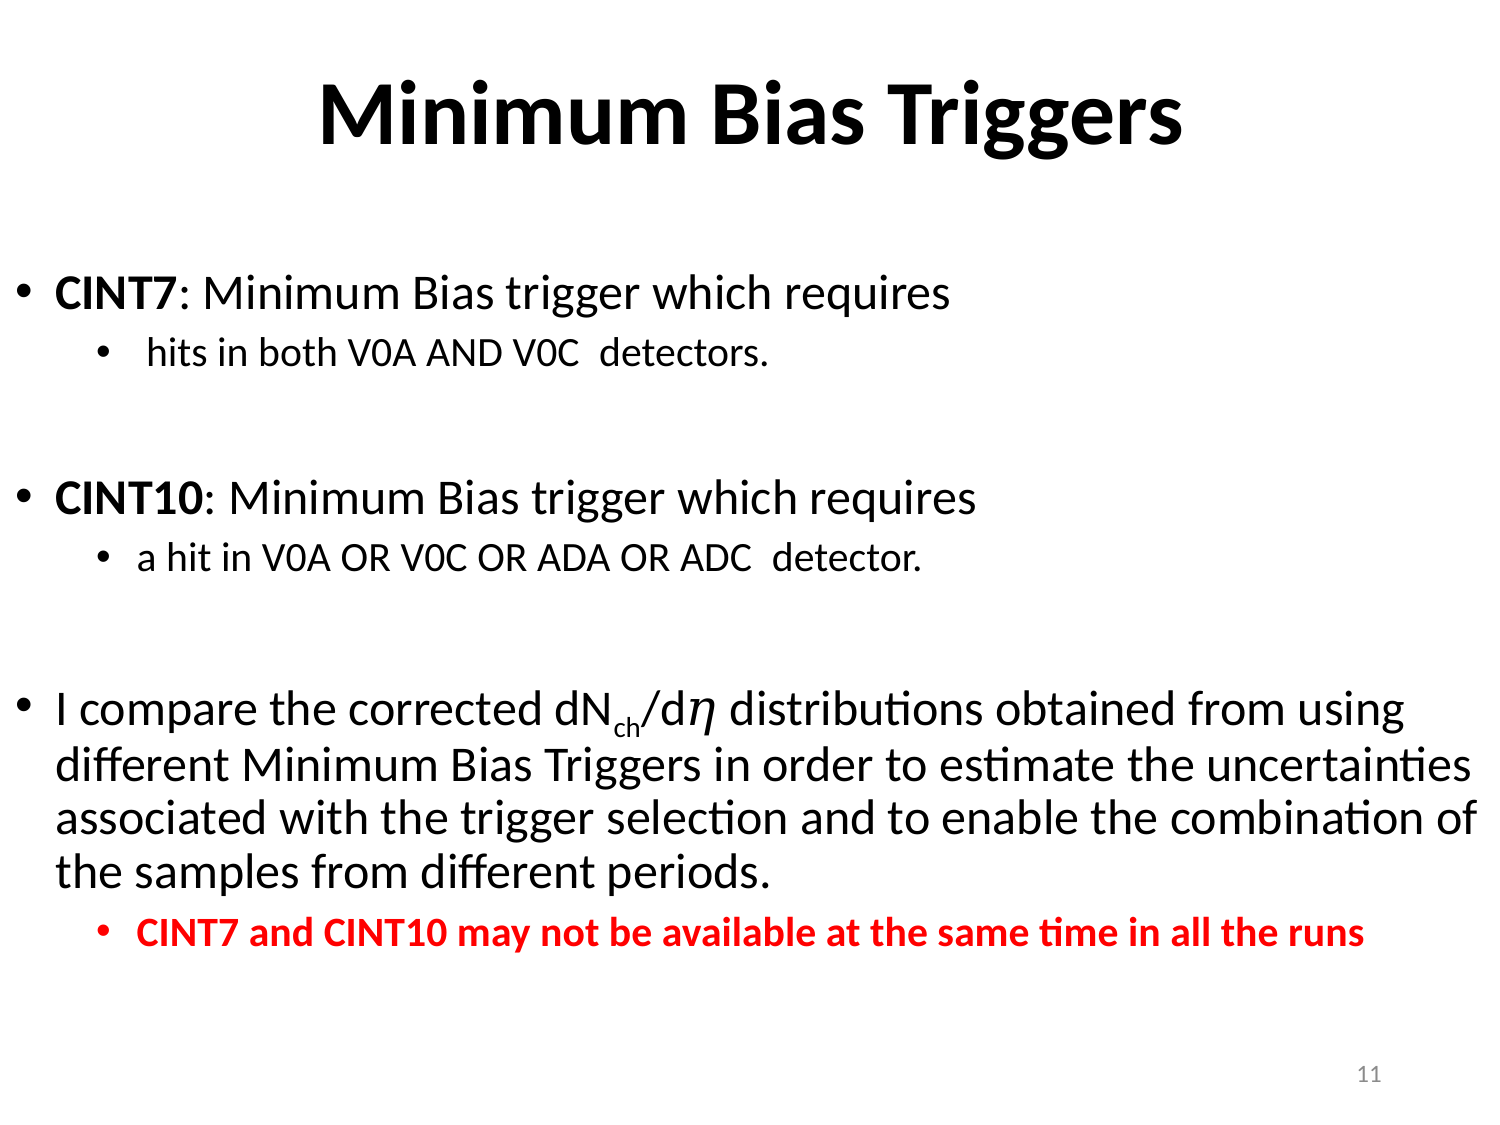

# Minimum Bias Triggers
CINT7: Minimum Bias trigger which requires
 hits in both V0A AND V0C  detectors.

CINT10: Minimum Bias trigger which requires
a hit in V0A OR V0C OR ADA OR ADC  detector.

I compare the corrected dNch/d𝜂 distributions obtained from using different Minimum Bias Triggers in order to estimate the uncertainties associated with the trigger selection and to enable the combination of the samples from different periods.
CINT7 and CINT10 may not be available at the same time in all the runs

11